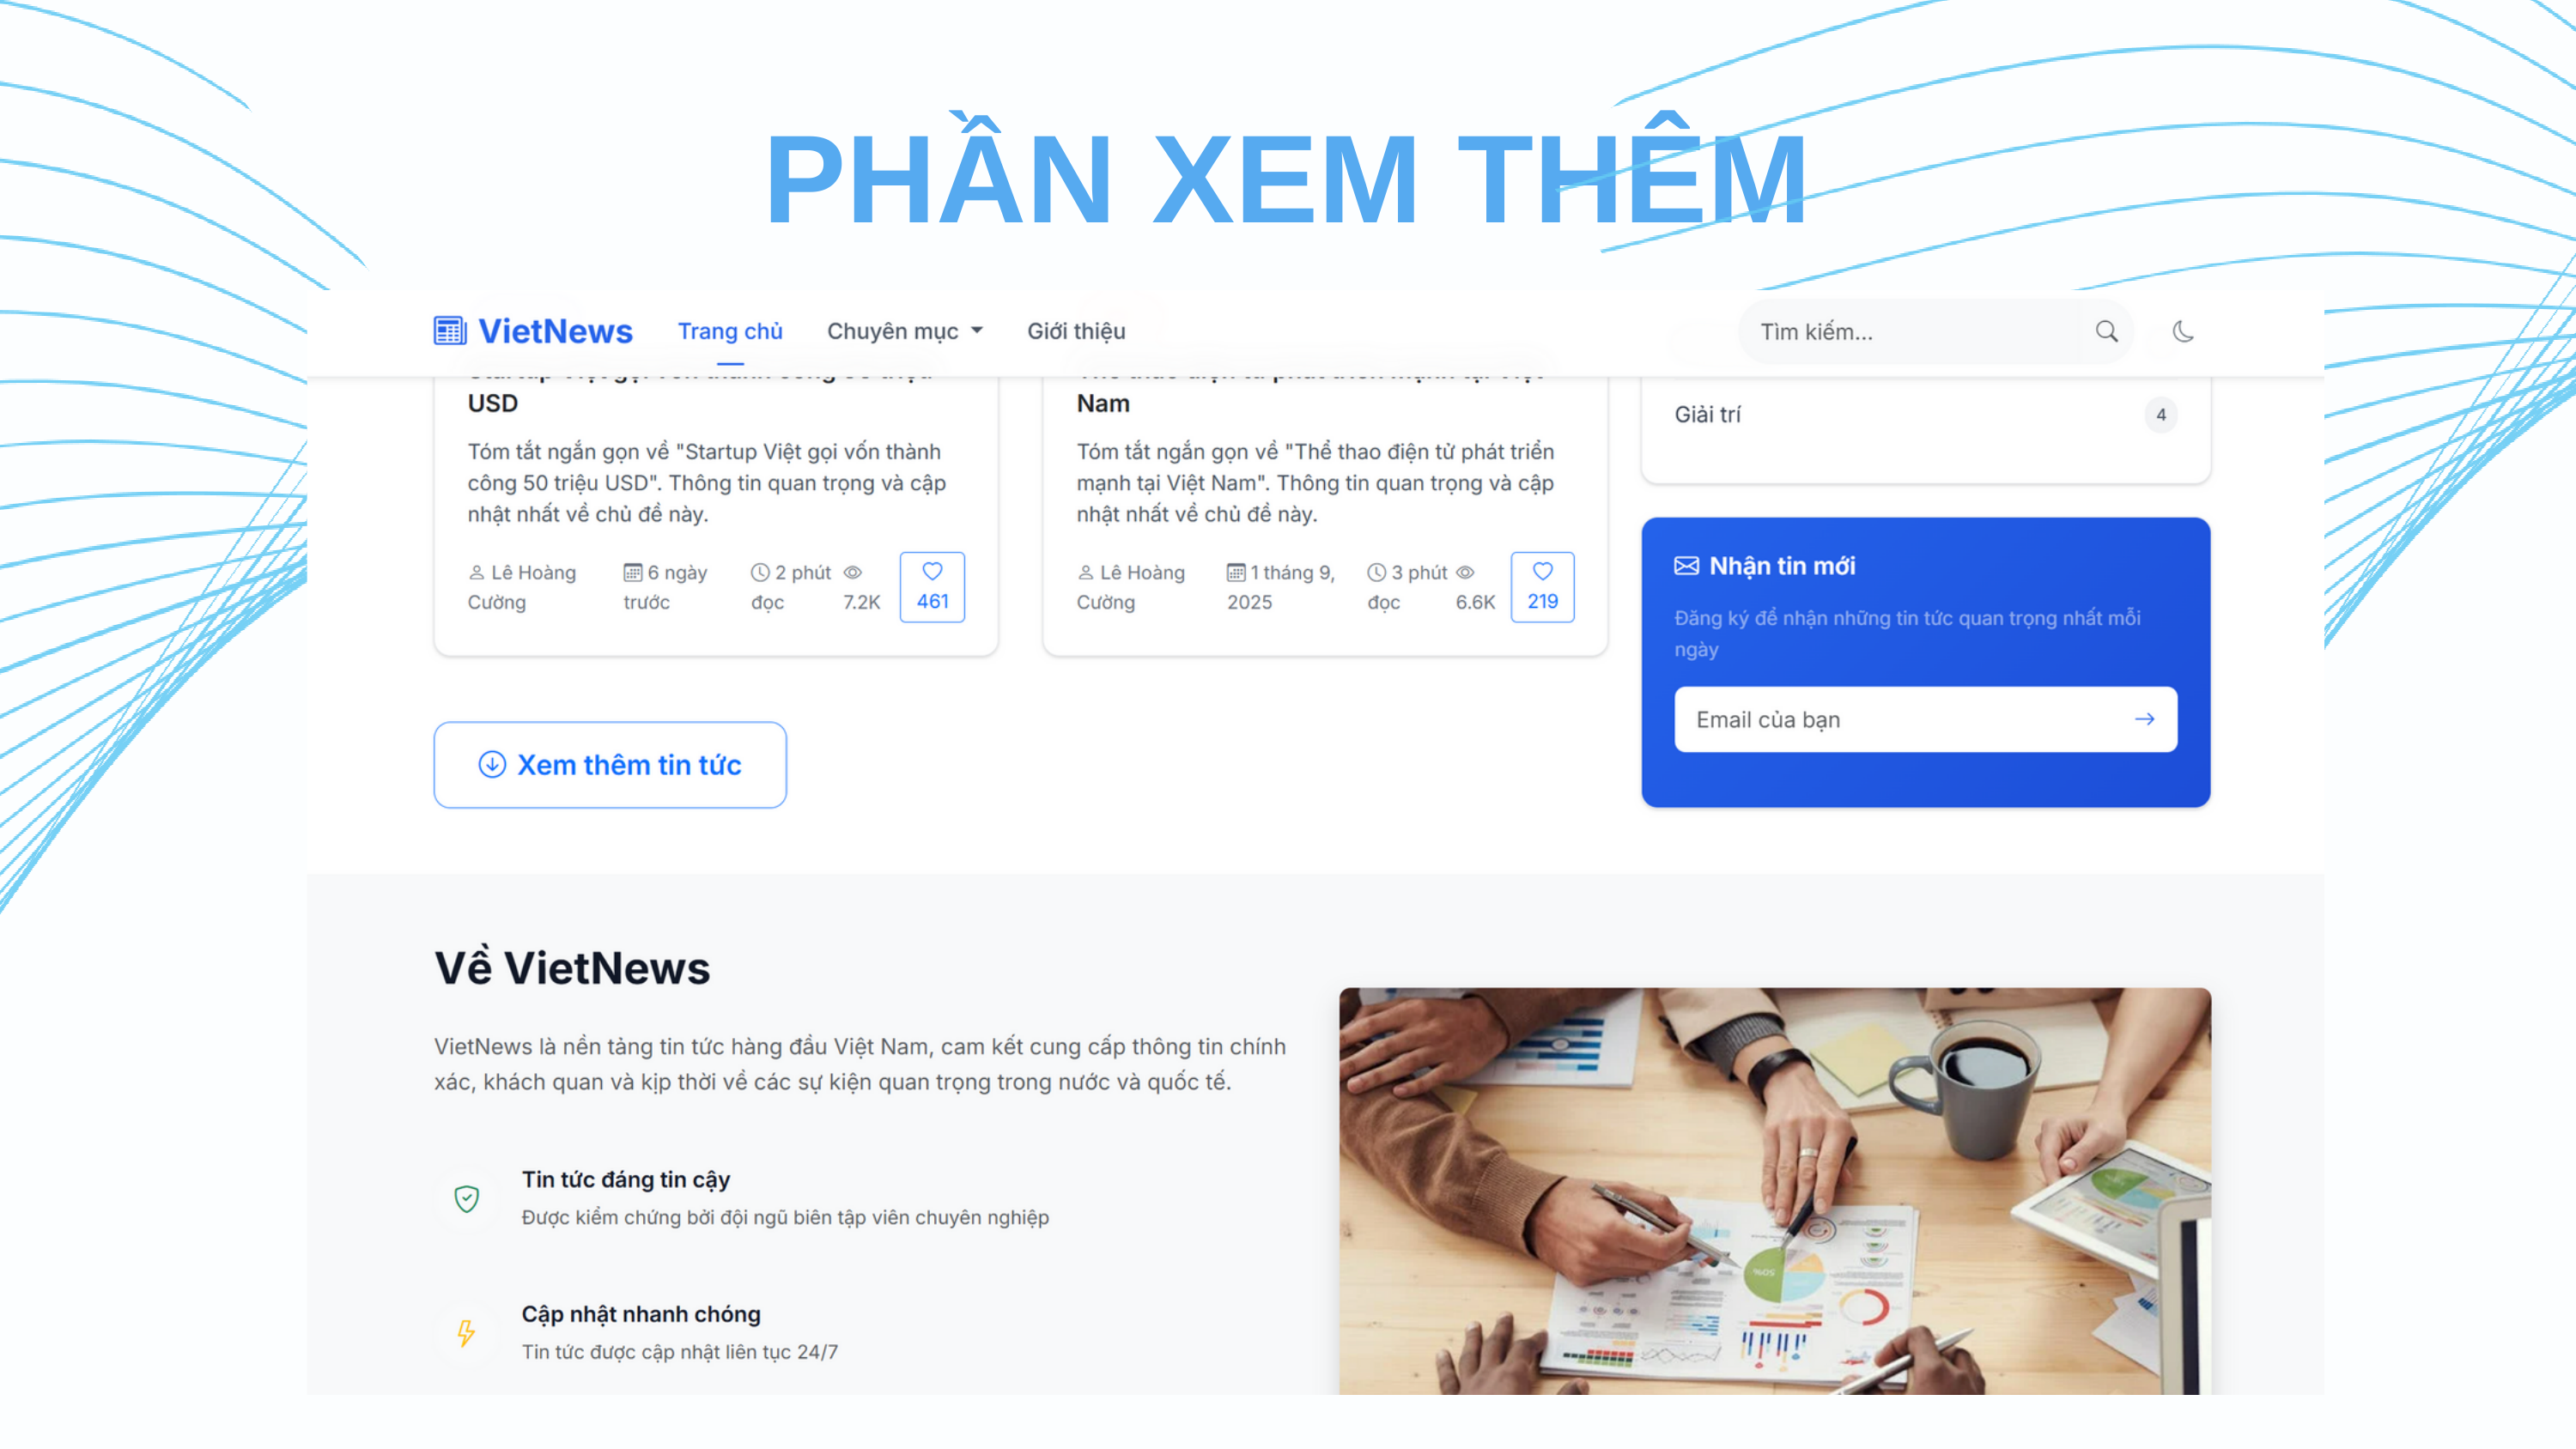

PHẦN XEM THÊM

SERVICE 03
SERVICE 04